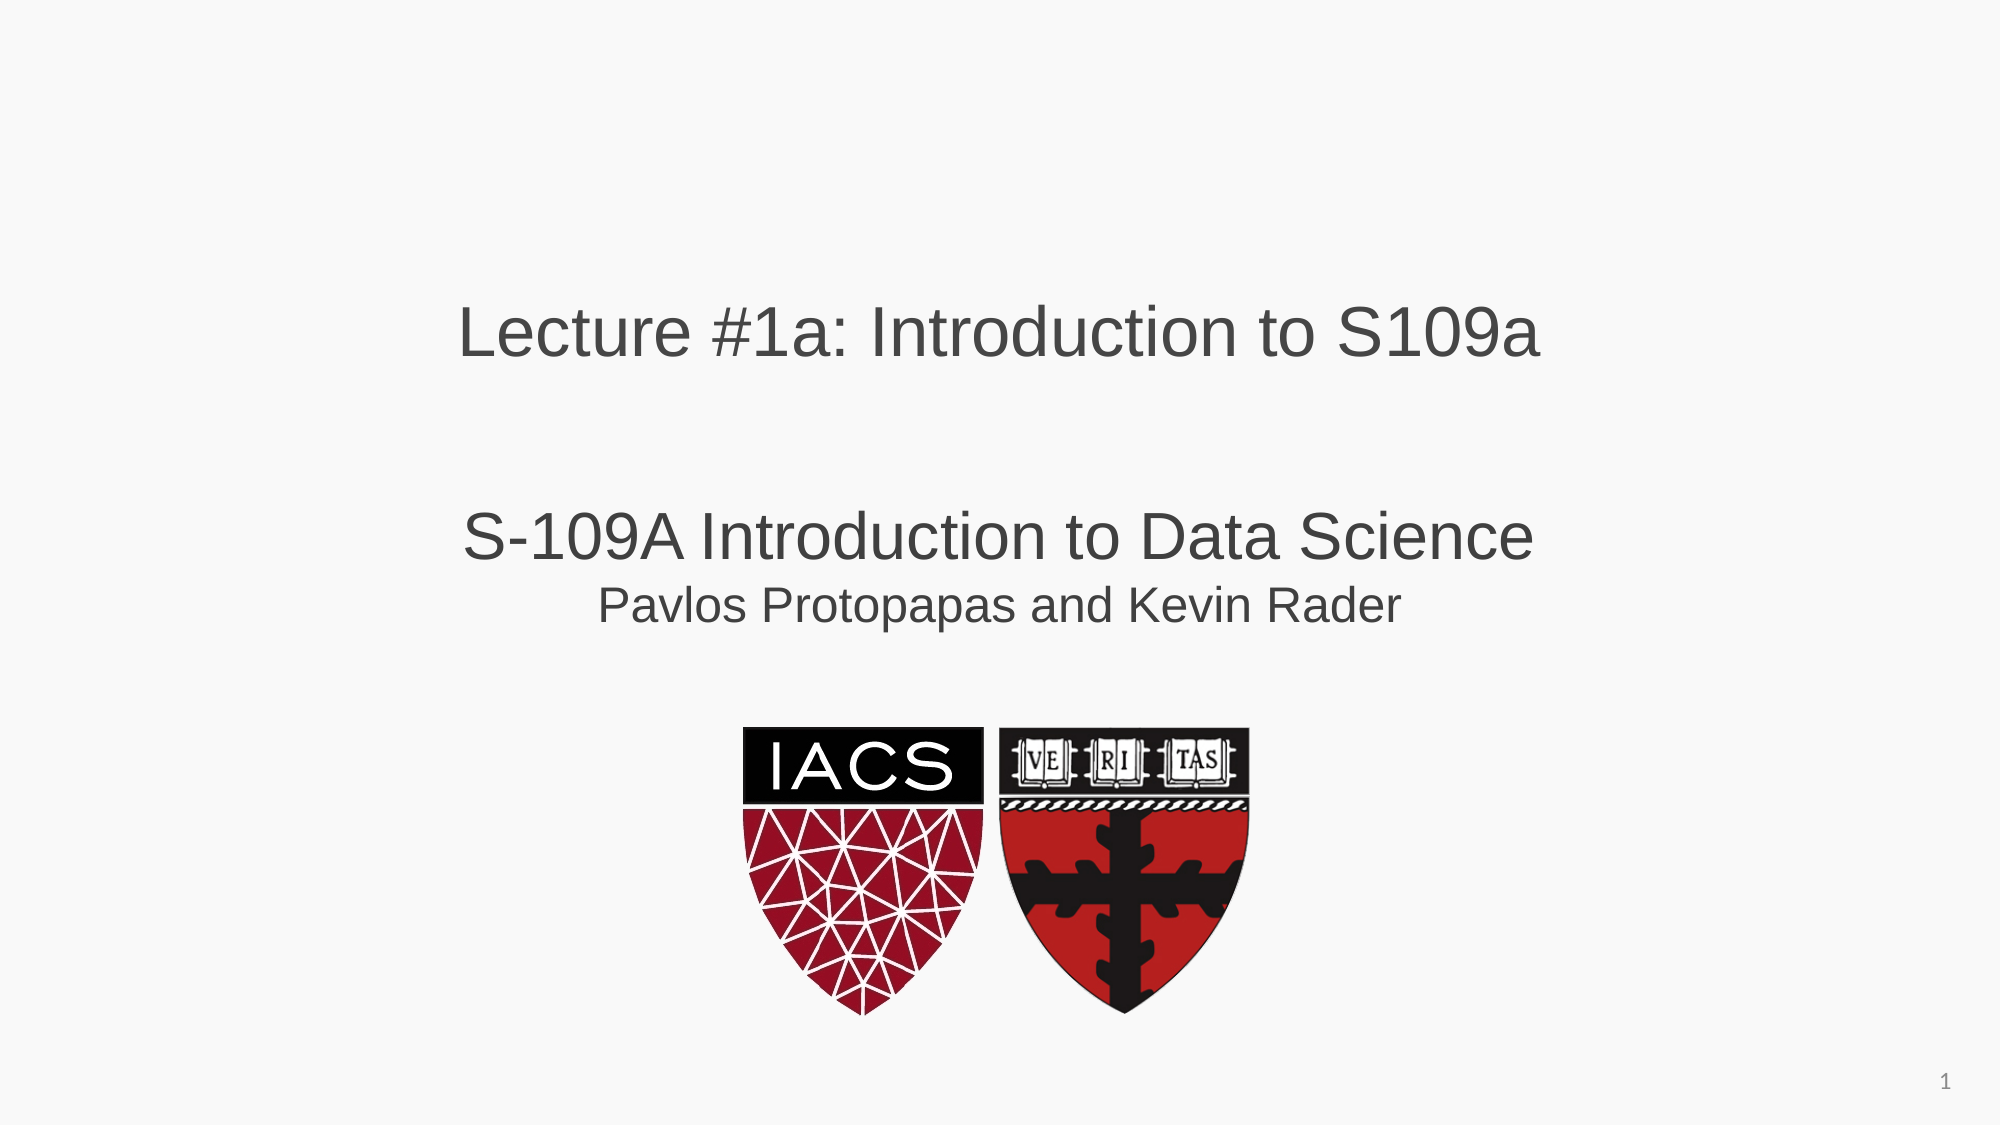

# Lecture #1a: Introduction to S109a
1